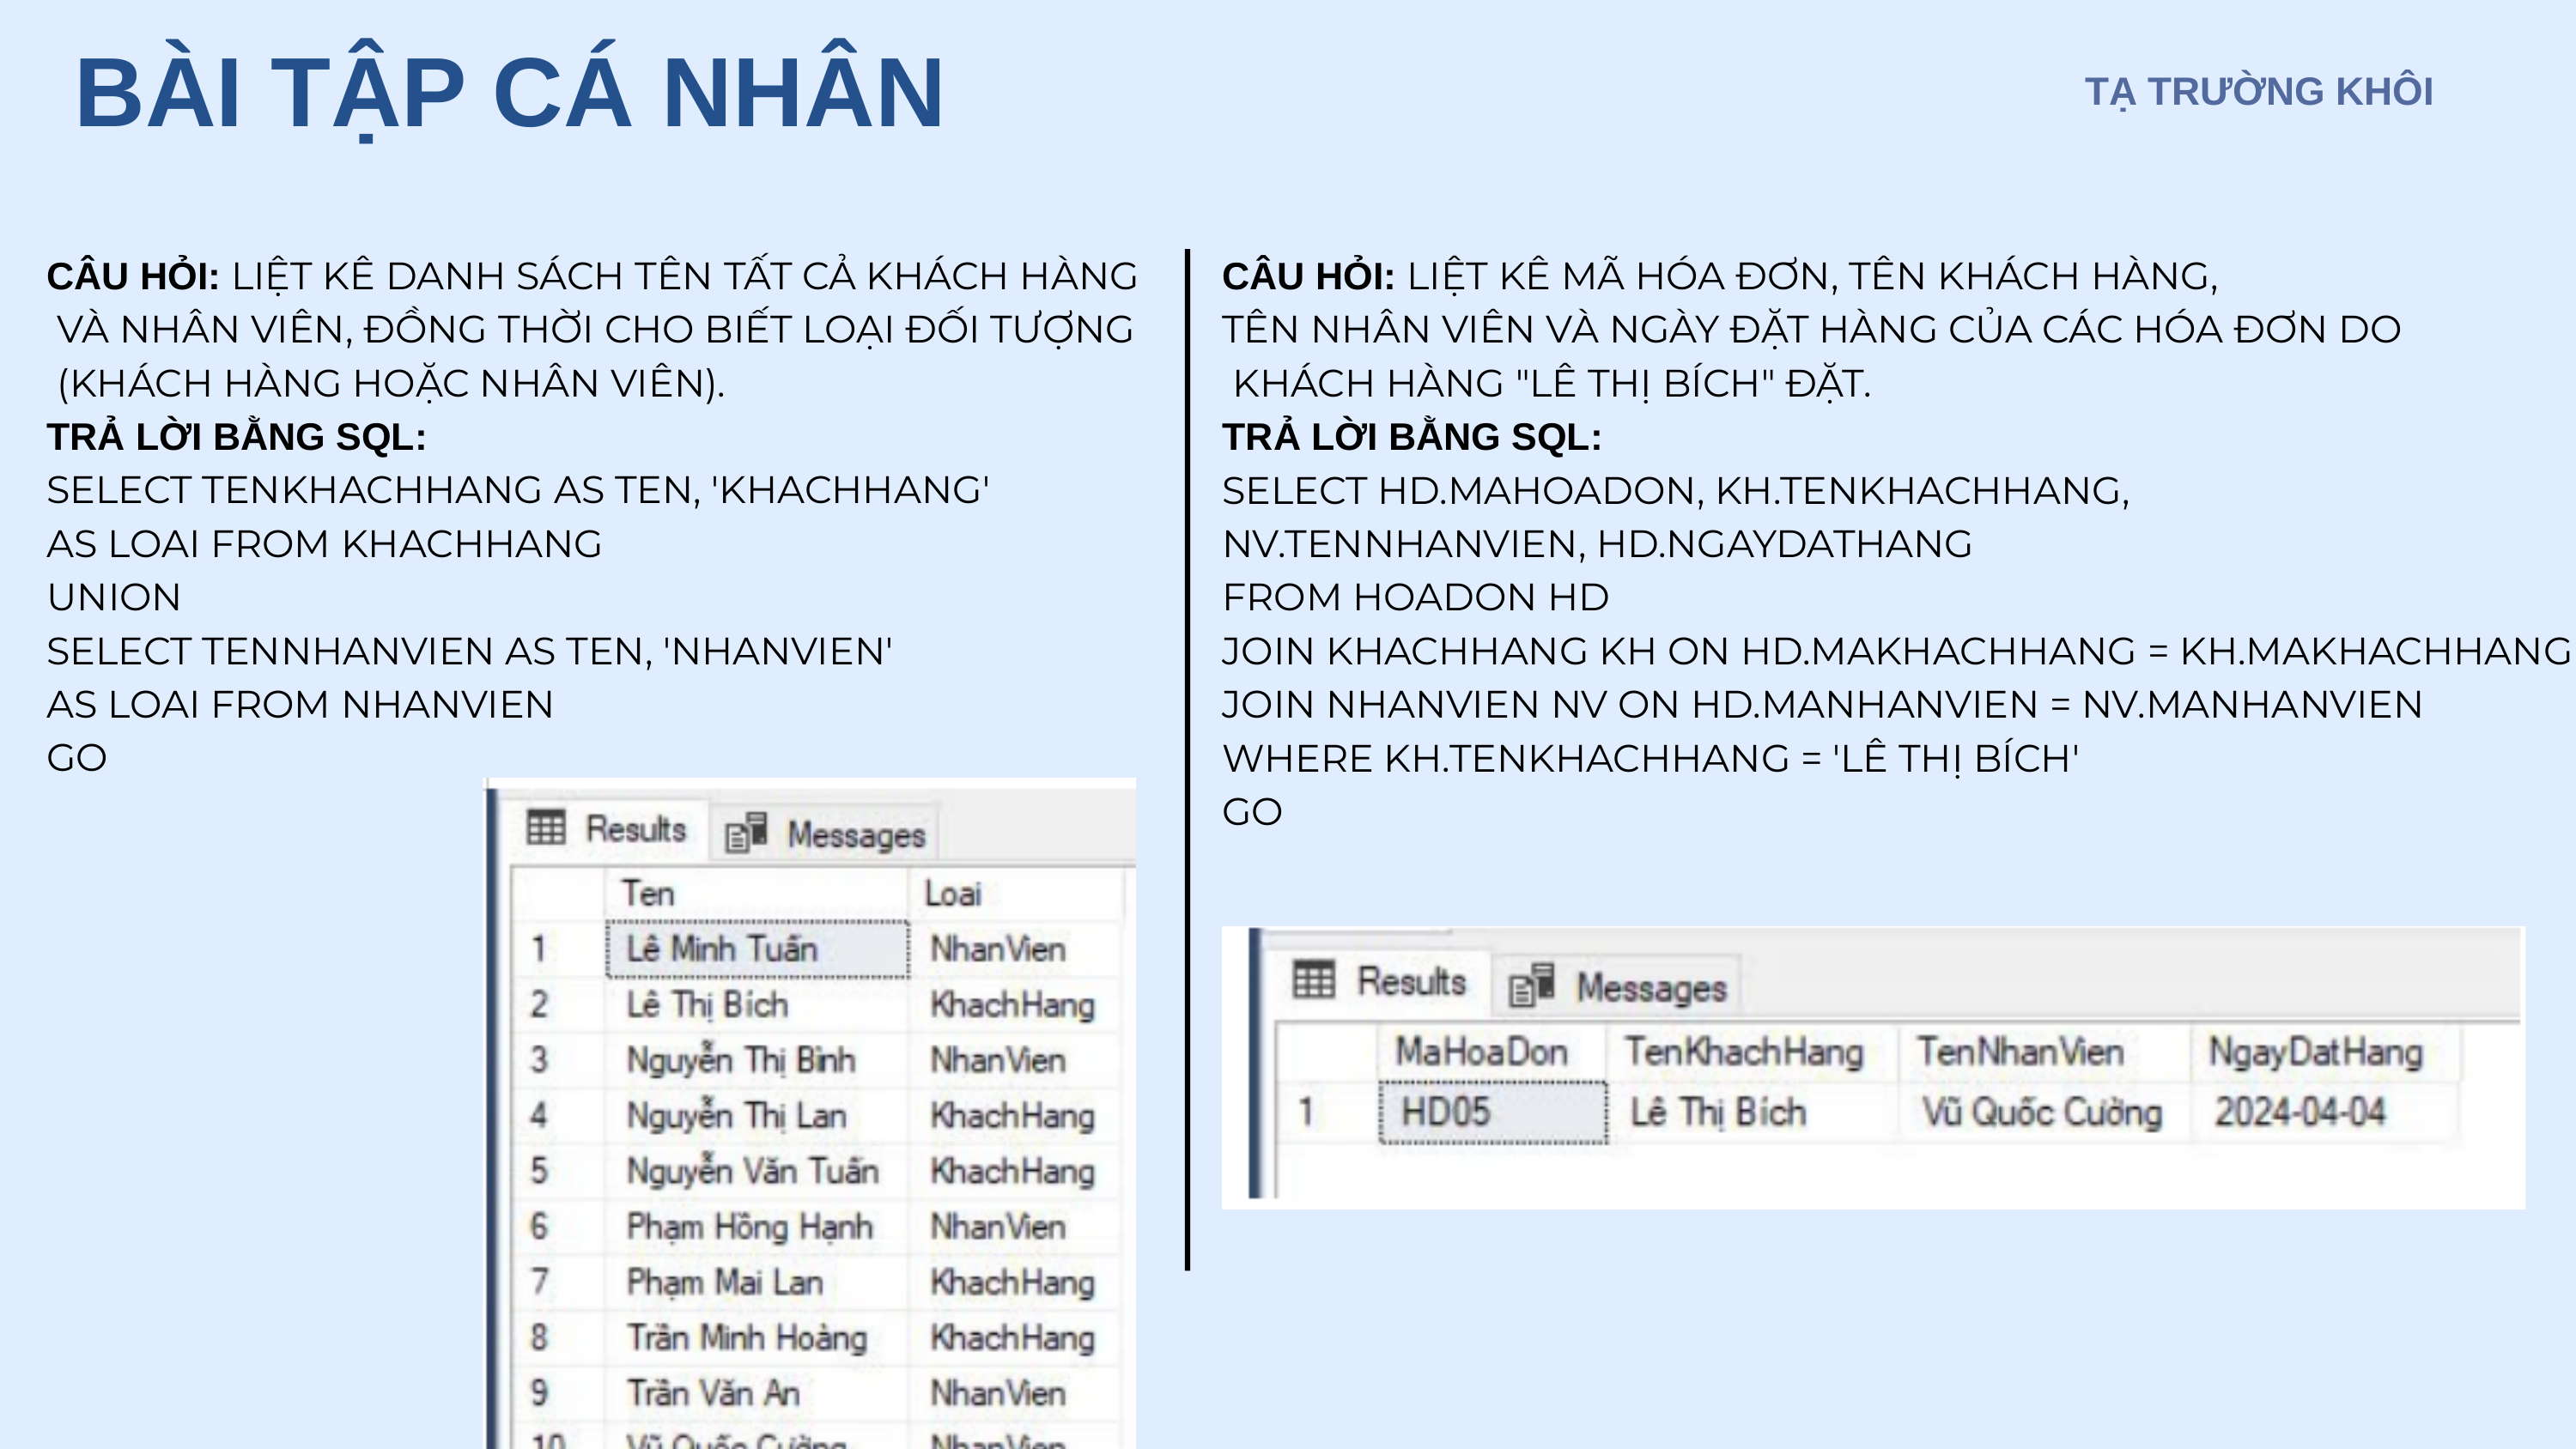

BÀI TẬP CÁ NHÂN
TẠ TRƯỜNG KHÔI
CÂU HỎI: LIỆT KÊ DANH SÁCH TÊN TẤT CẢ KHÁCH HÀNG
 VÀ NHÂN VIÊN, ĐỒNG THỜI CHO BIẾT LOẠI ĐỐI TƯỢNG
 (KHÁCH HÀNG HOẶC NHÂN VIÊN).
TRẢ LỜI BẰNG SQL:
SELECT TENKHACHHANG AS TEN, 'KHACHHANG'
AS LOAI FROM KHACHHANG
UNION
SELECT TENNHANVIEN AS TEN, 'NHANVIEN'
AS LOAI FROM NHANVIEN
GO
CÂU HỎI: LIỆT KÊ MÃ HÓA ĐƠN, TÊN KHÁCH HÀNG,
TÊN NHÂN VIÊN VÀ NGÀY ĐẶT HÀNG CỦA CÁC HÓA ĐƠN DO
 KHÁCH HÀNG "LÊ THỊ BÍCH" ĐẶT.
TRẢ LỜI BẰNG SQL:
SELECT HD.MAHOADON, KH.TENKHACHHANG,
NV.TENNHANVIEN, HD.NGAYDATHANG
FROM HOADON HD
JOIN KHACHHANG KH ON HD.MAKHACHHANG = KH.MAKHACHHANG
JOIN NHANVIEN NV ON HD.MANHANVIEN = NV.MANHANVIEN
WHERE KH.TENKHACHHANG = 'LÊ THỊ BÍCH'
GO